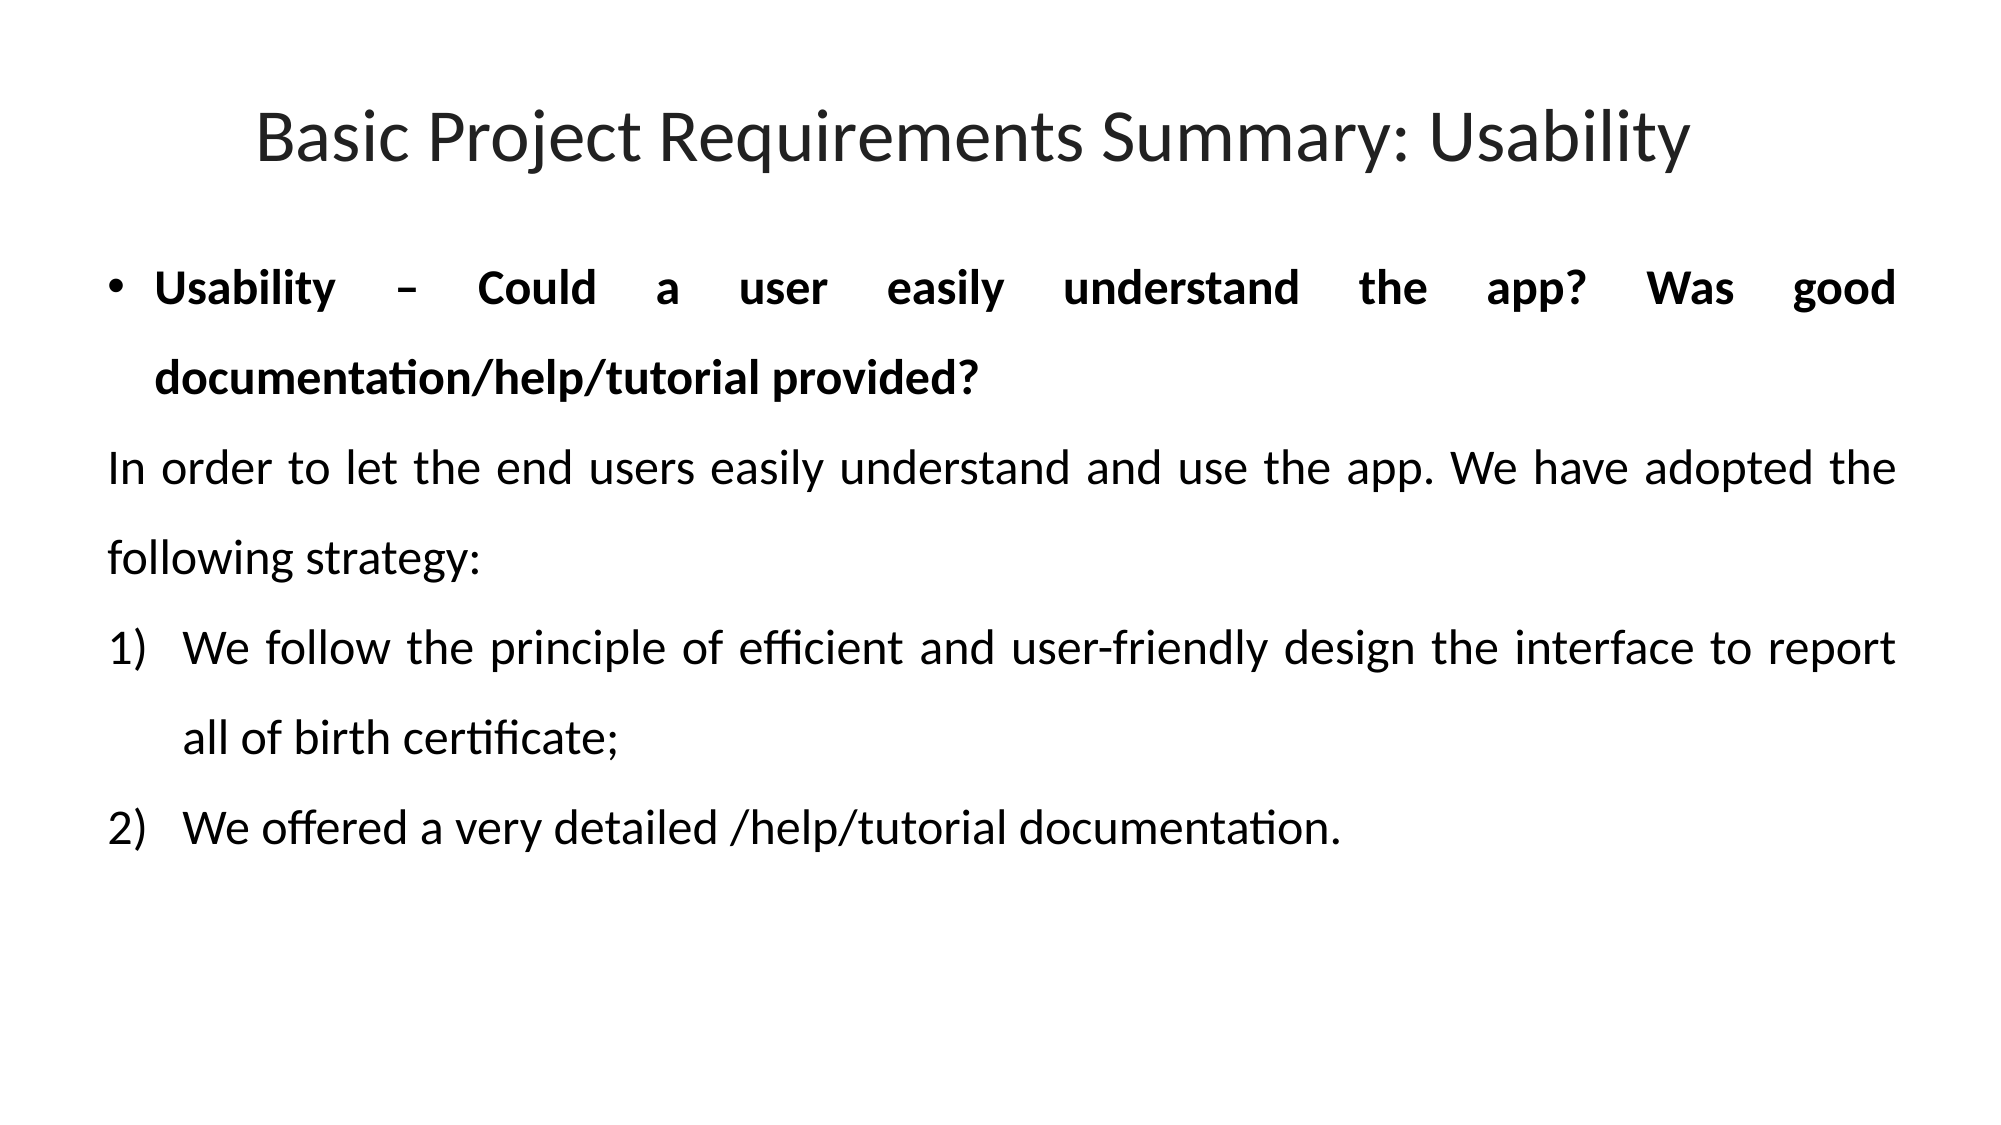

Basic Project Requirements Summary: Usability
Usability – Could a user easily understand the app? Was good documentation/help/tutorial provided?
In order to let the end users easily understand and use the app. We have adopted the following strategy:
We follow the principle of efficient and user-friendly design the interface to report all of birth certificate;
We offered a very detailed /help/tutorial documentation.